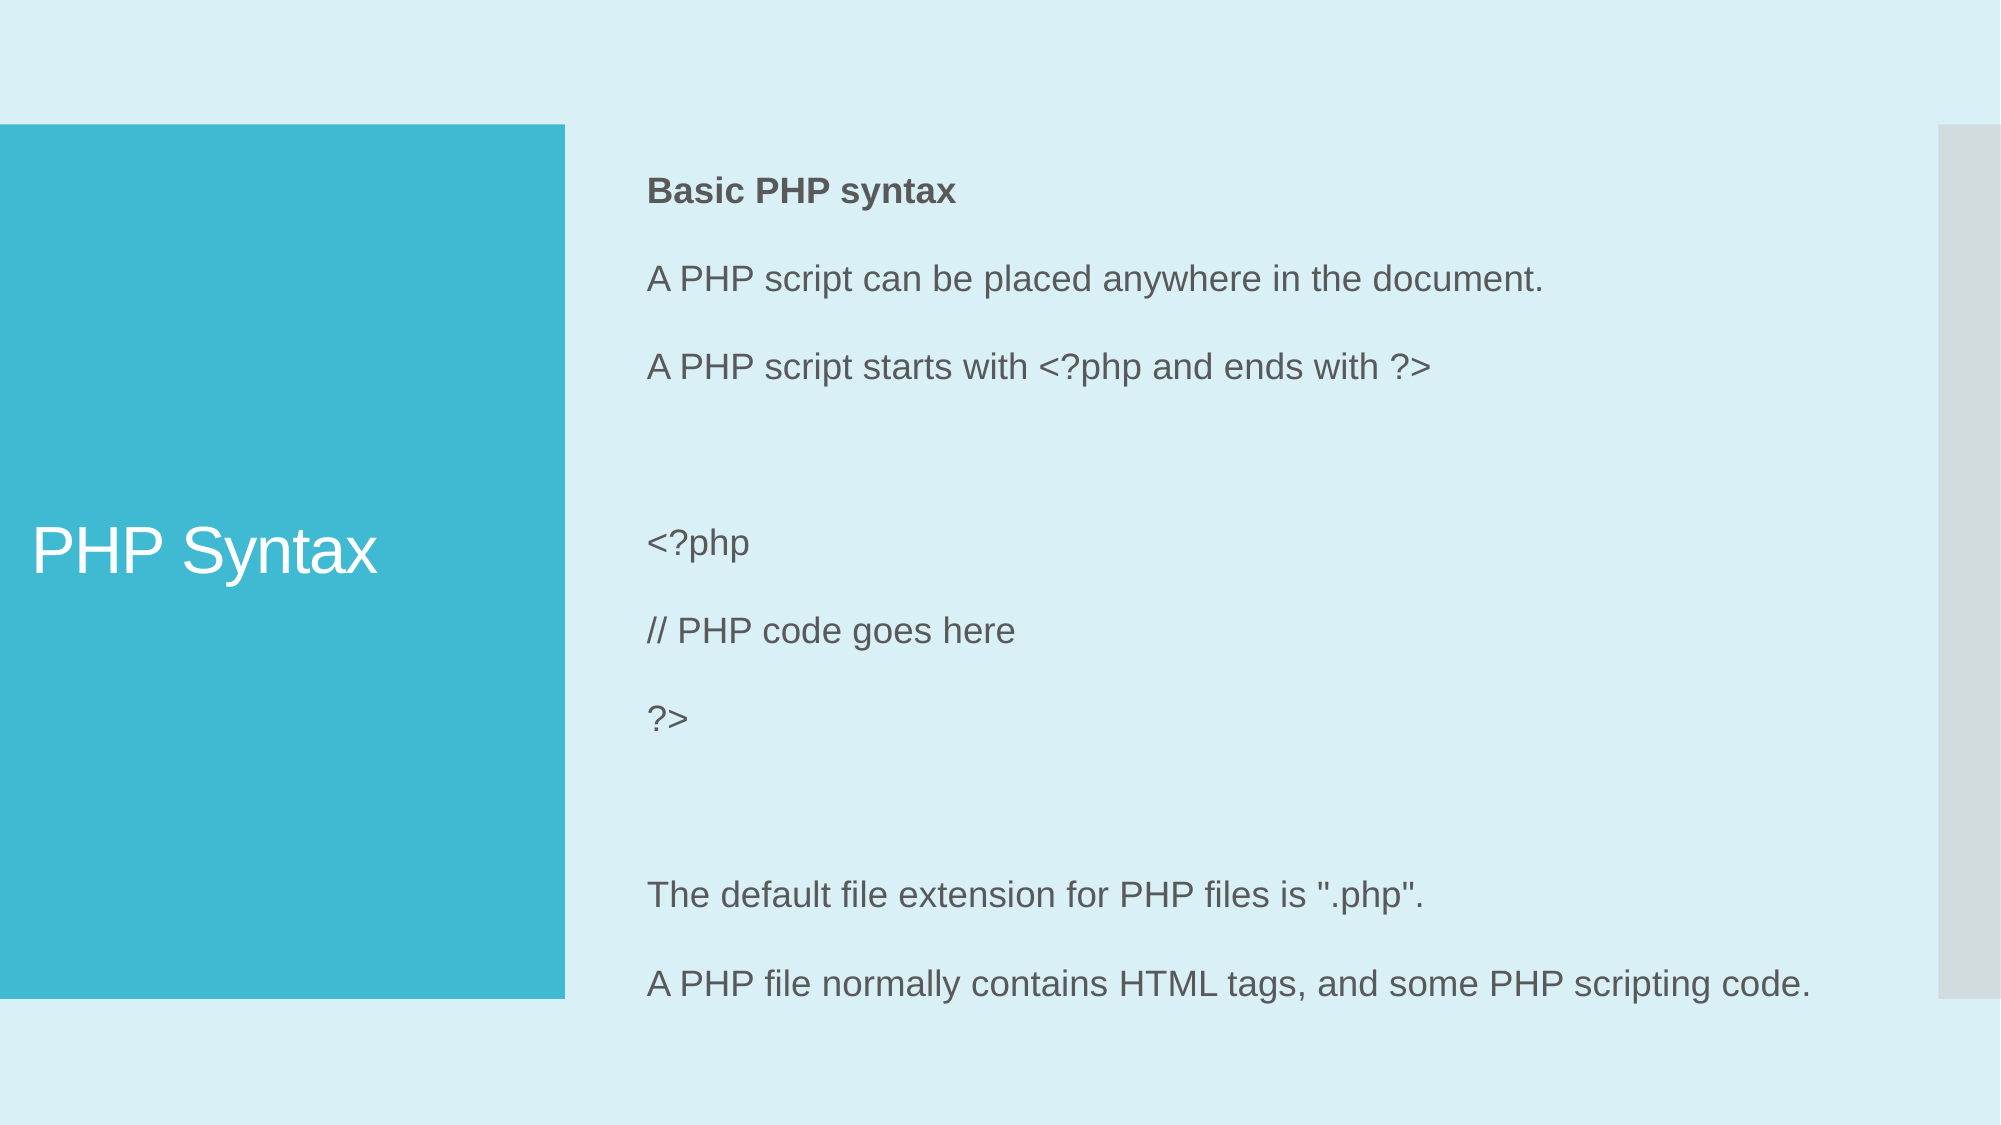

Basic PHP syntax
A PHP script can be placed anywhere in the document.
A PHP script starts with <?php and ends with ?>

<?php
// PHP code goes here
?>

The default file extension for PHP files is ".php".
A PHP file normally contains HTML tags, and some PHP scripting code.
# PHP Syntax